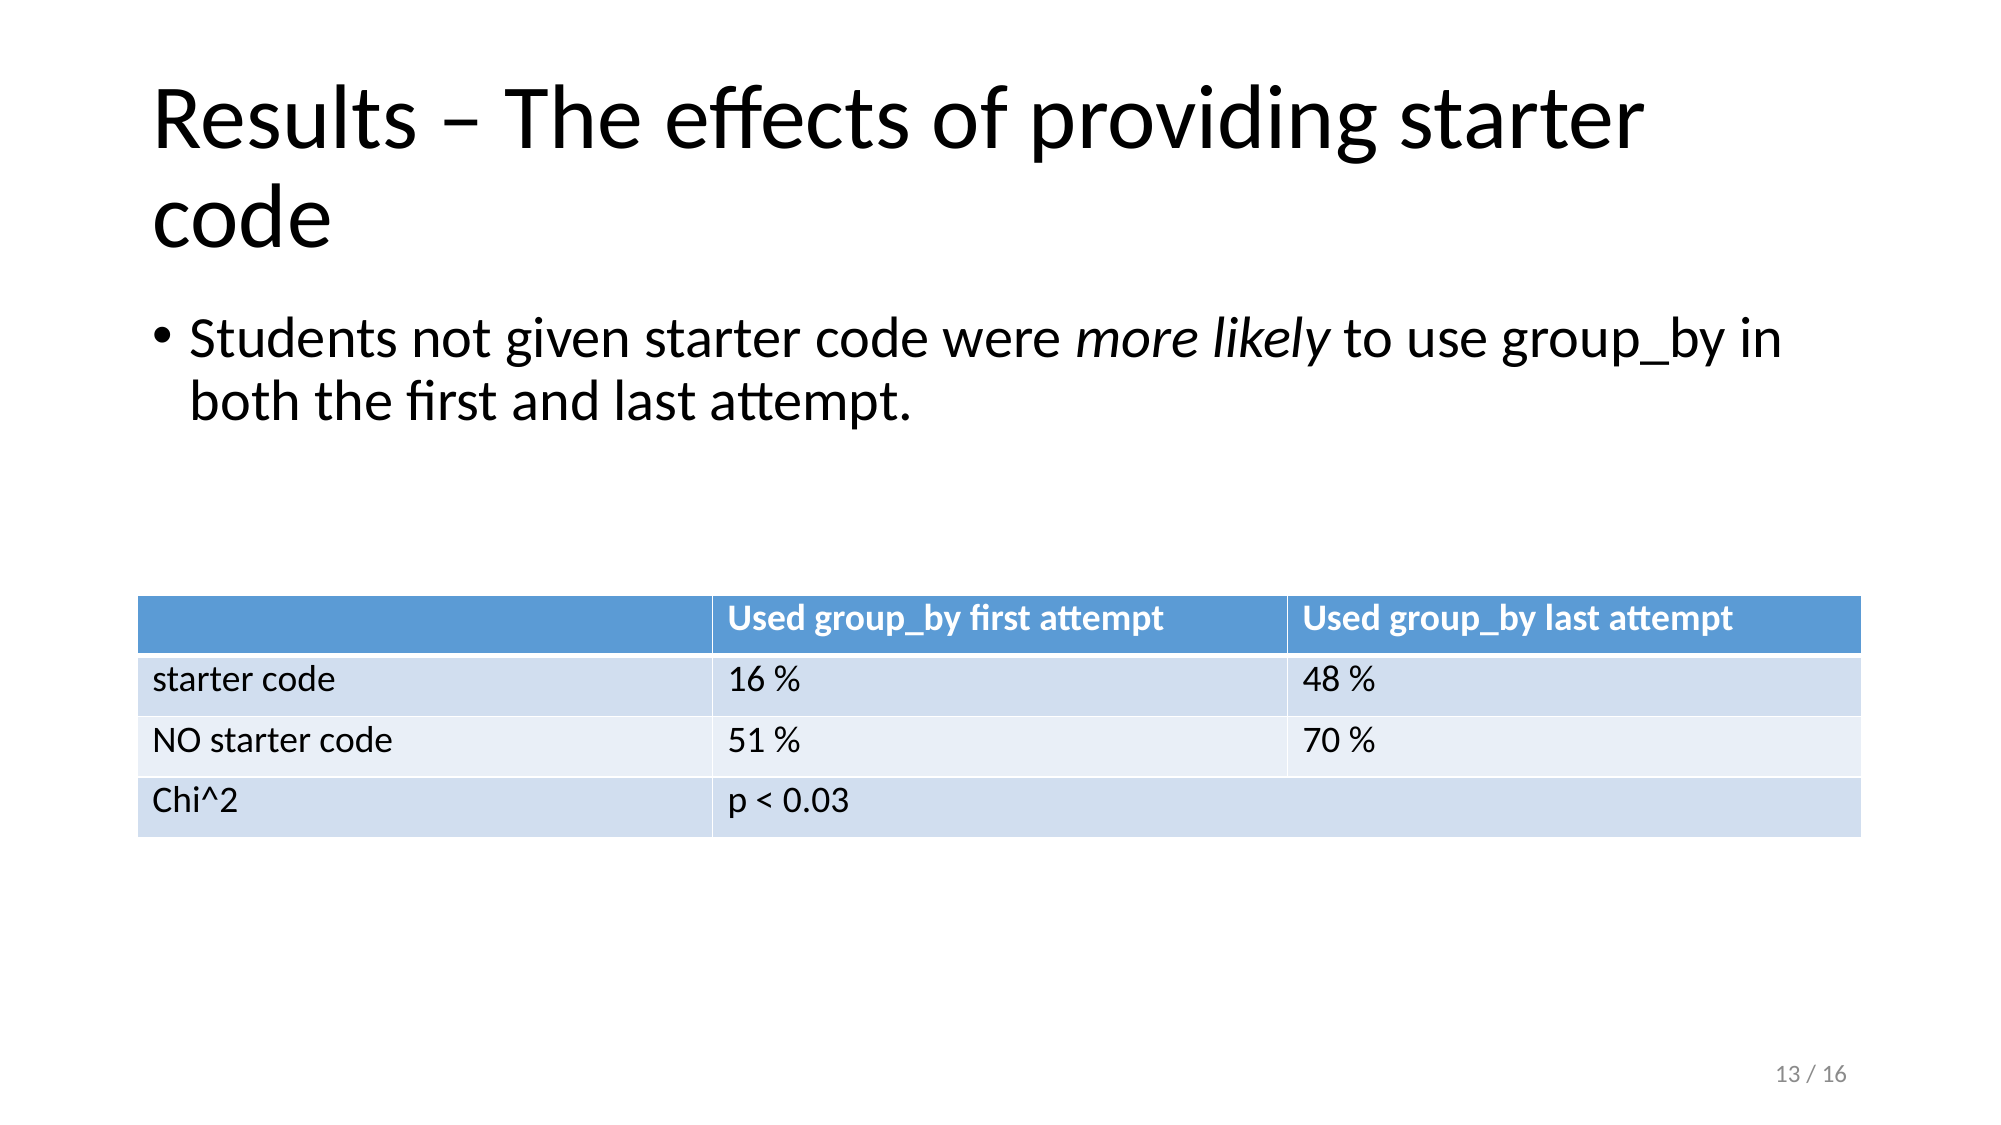

# Results – The effects of providing starter code
Students not given starter code were more likely to use group_by in both the first and last attempt.

|  | Used group\_by first attempt | Used group\_by last attempt |
| --- | --- | --- |
| starter code | 16 % | 48 % |
| NO starter code | 51 % | 70 % |
| Chi^2 | p < 0.03 |  |
13 / 16